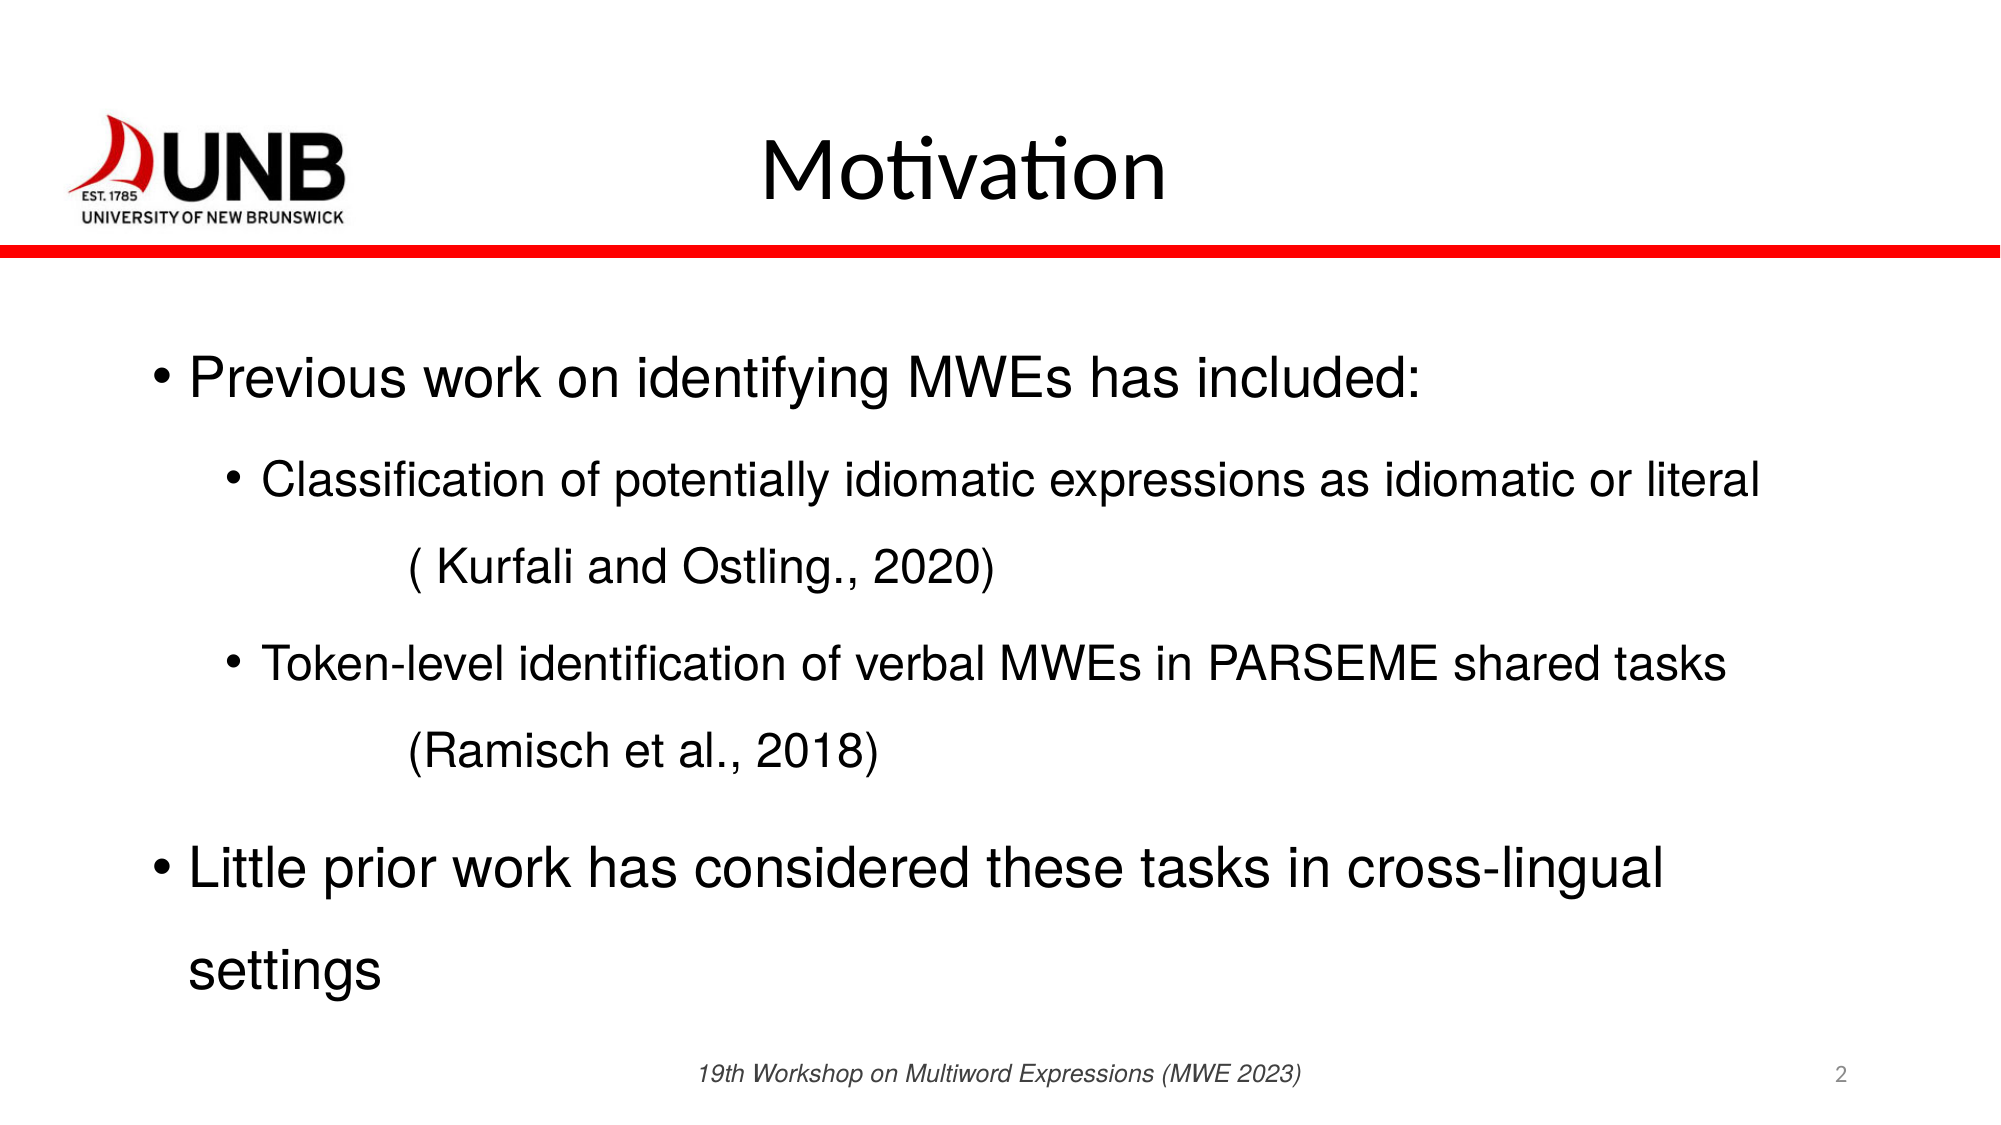

# Motivation
Previous work on identifying MWEs has included:
Classification of potentially idiomatic expressions as idiomatic or literal        	( Kurfali and Ostling., 2020)
Token-level identification of verbal MWEs in PARSEME shared tasks 	(Ramisch et al., 2018)
Little prior work has considered these tasks in cross-lingual settings

19th Workshop on Multiword Expressions (MWE 2023)
2